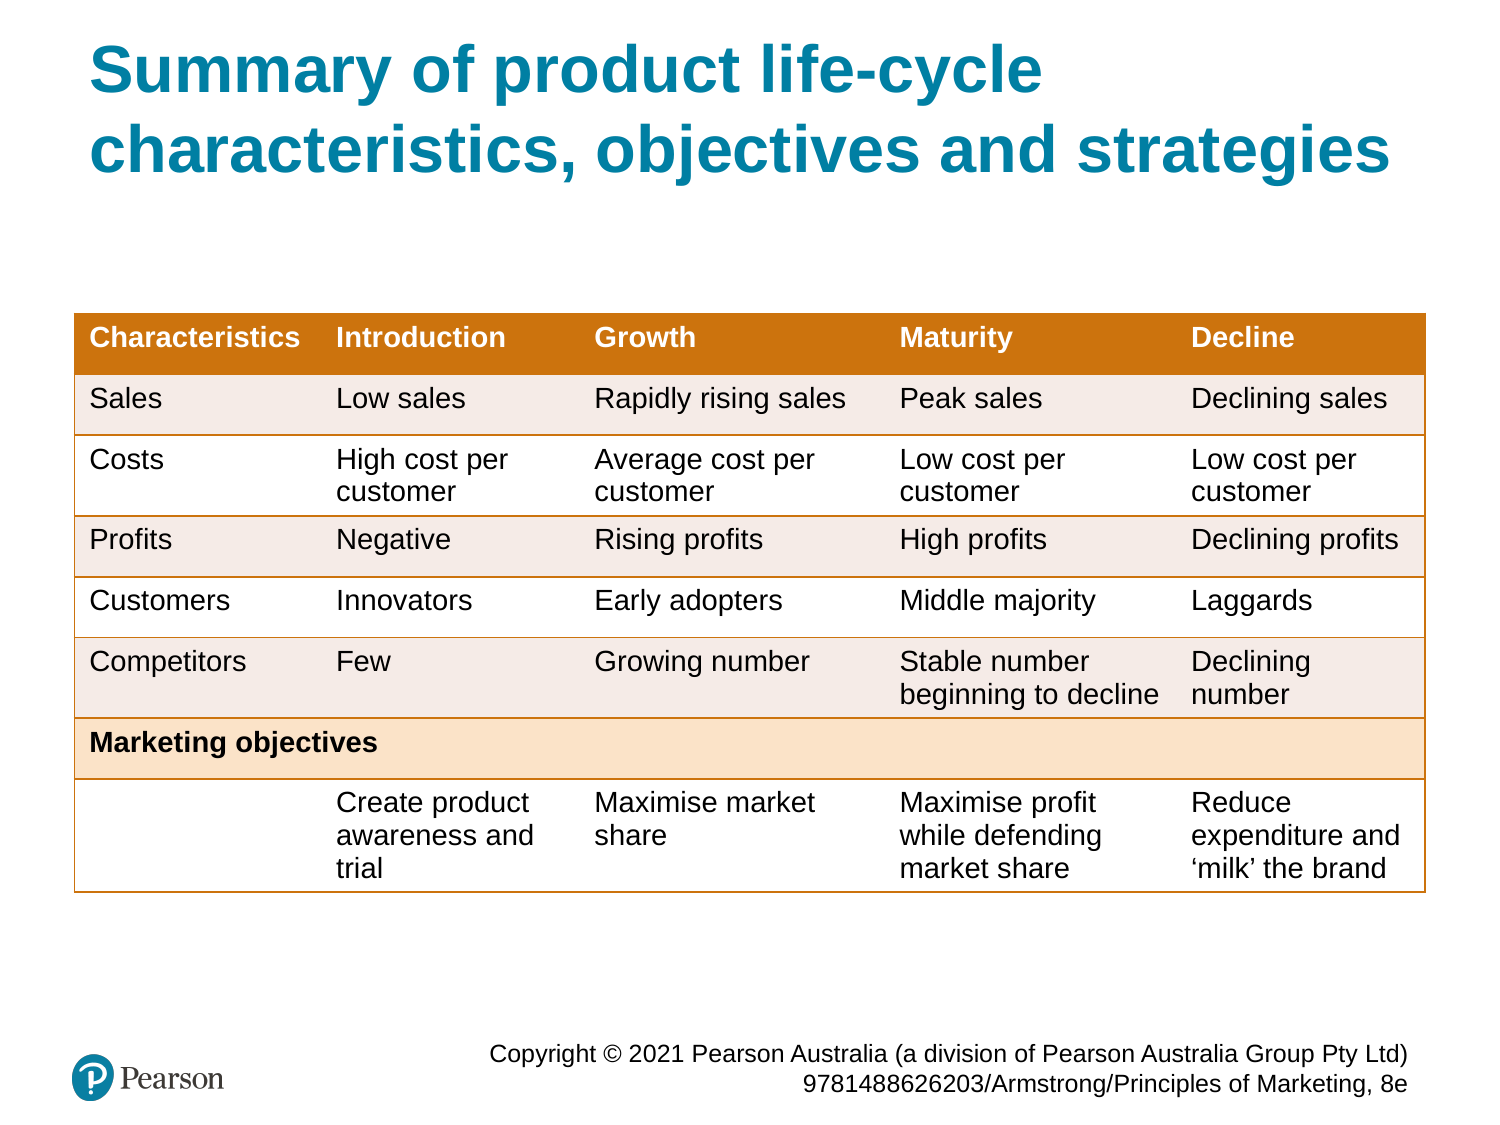

# Summary of product life-cycle characteristics, objectives and strategies

| Characteristics | Introduction | Growth | Maturity | Decline |
| --- | --- | --- | --- | --- |
| Sales | Low sales | Rapidly rising sales | Peak sales | Declining sales |
| Costs | High cost per customer | Average cost per customer | Low cost per customer | Low cost per customer |
| Profits | Negative | Rising profits | High profits | Declining profits |
| Customers | Innovators | Early adopters | Middle majority | Laggards |
| Competitors | Few | Growing number | Stable number beginning to decline | Declining number |
| Marketing objectives |  |  |  |  |
|  | Create product awareness and trial | Maximise market share | Maximise profit while defending market share | Reduce expenditure and ‘milk’ the brand |